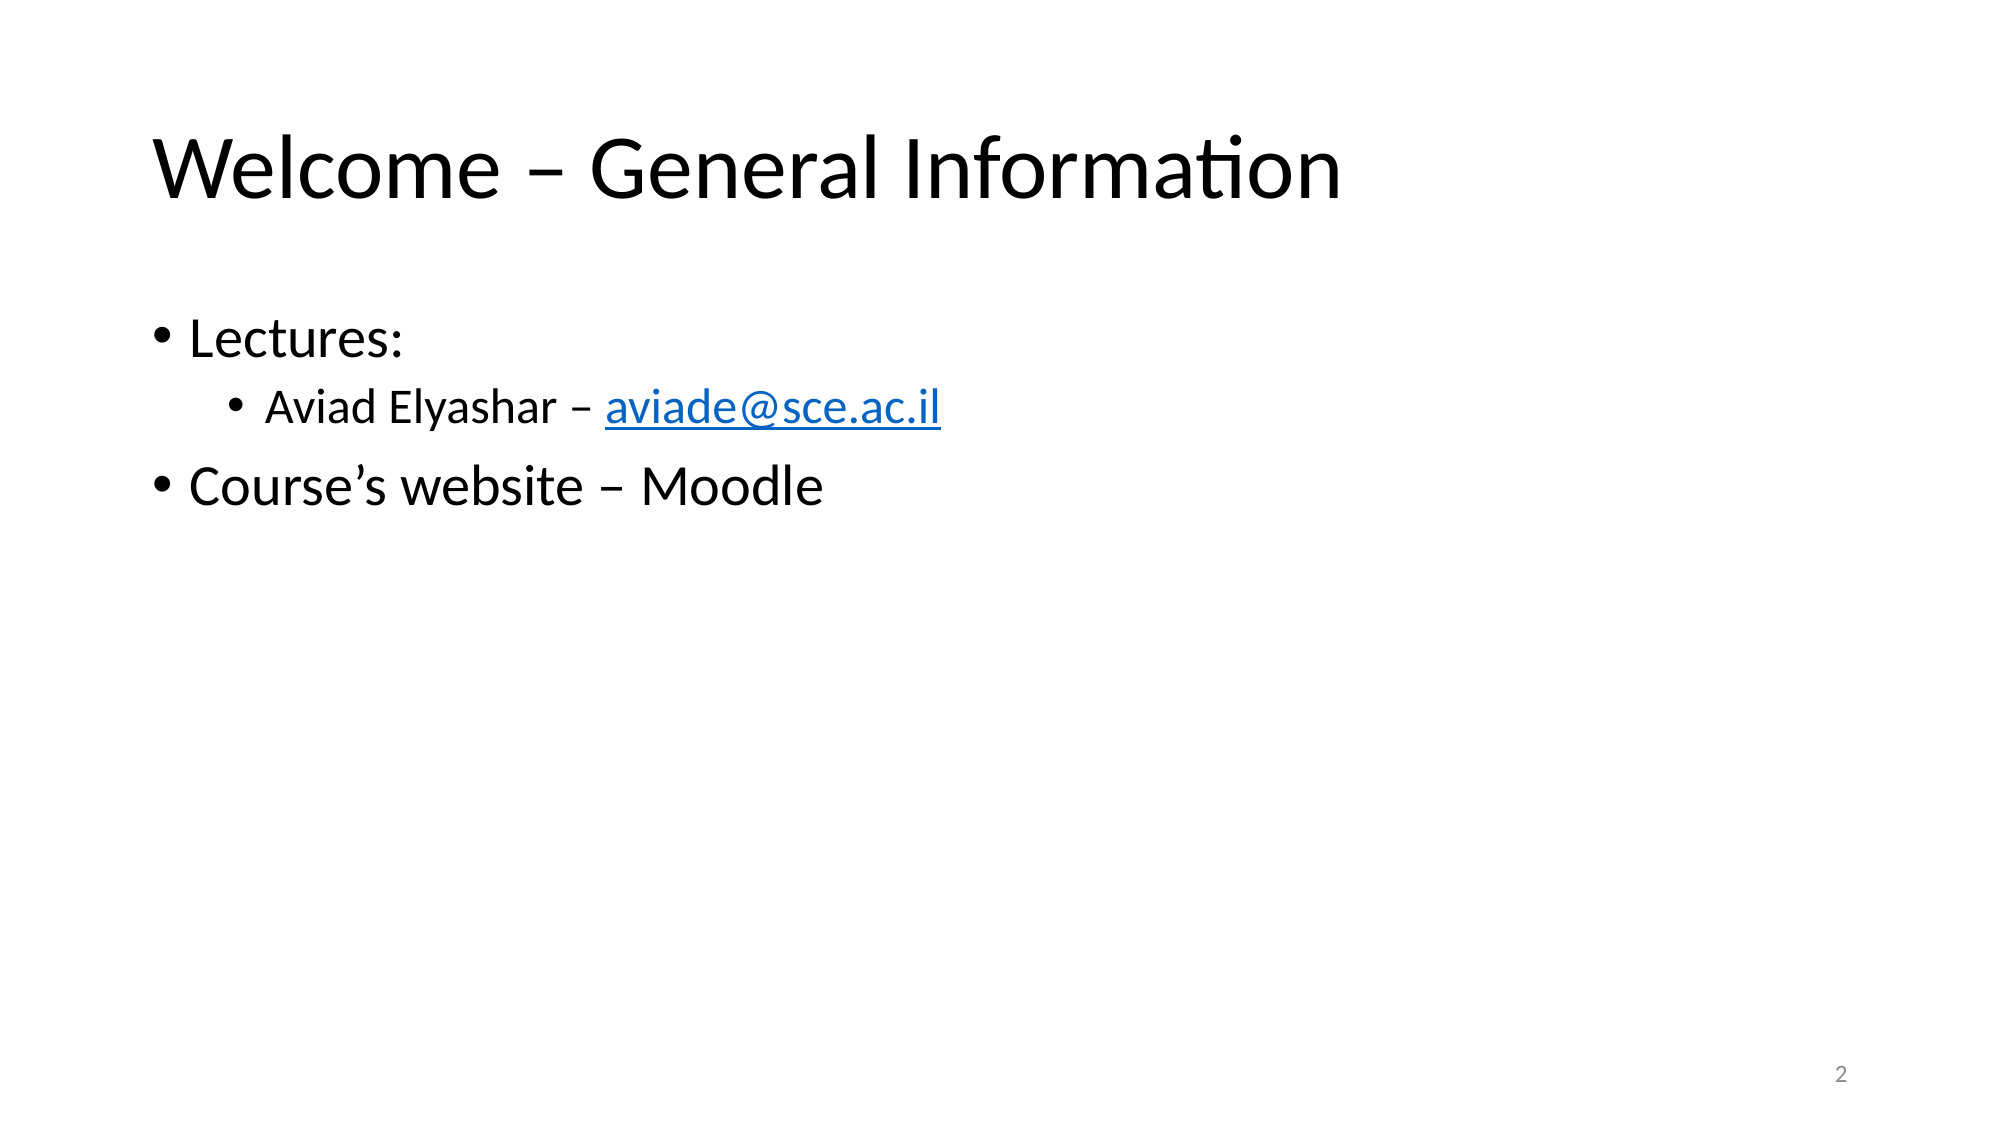

# Welcome – General Information
Lectures:
Aviad Elyashar – aviade@sce.ac.il
Course’s website – Moodle

2